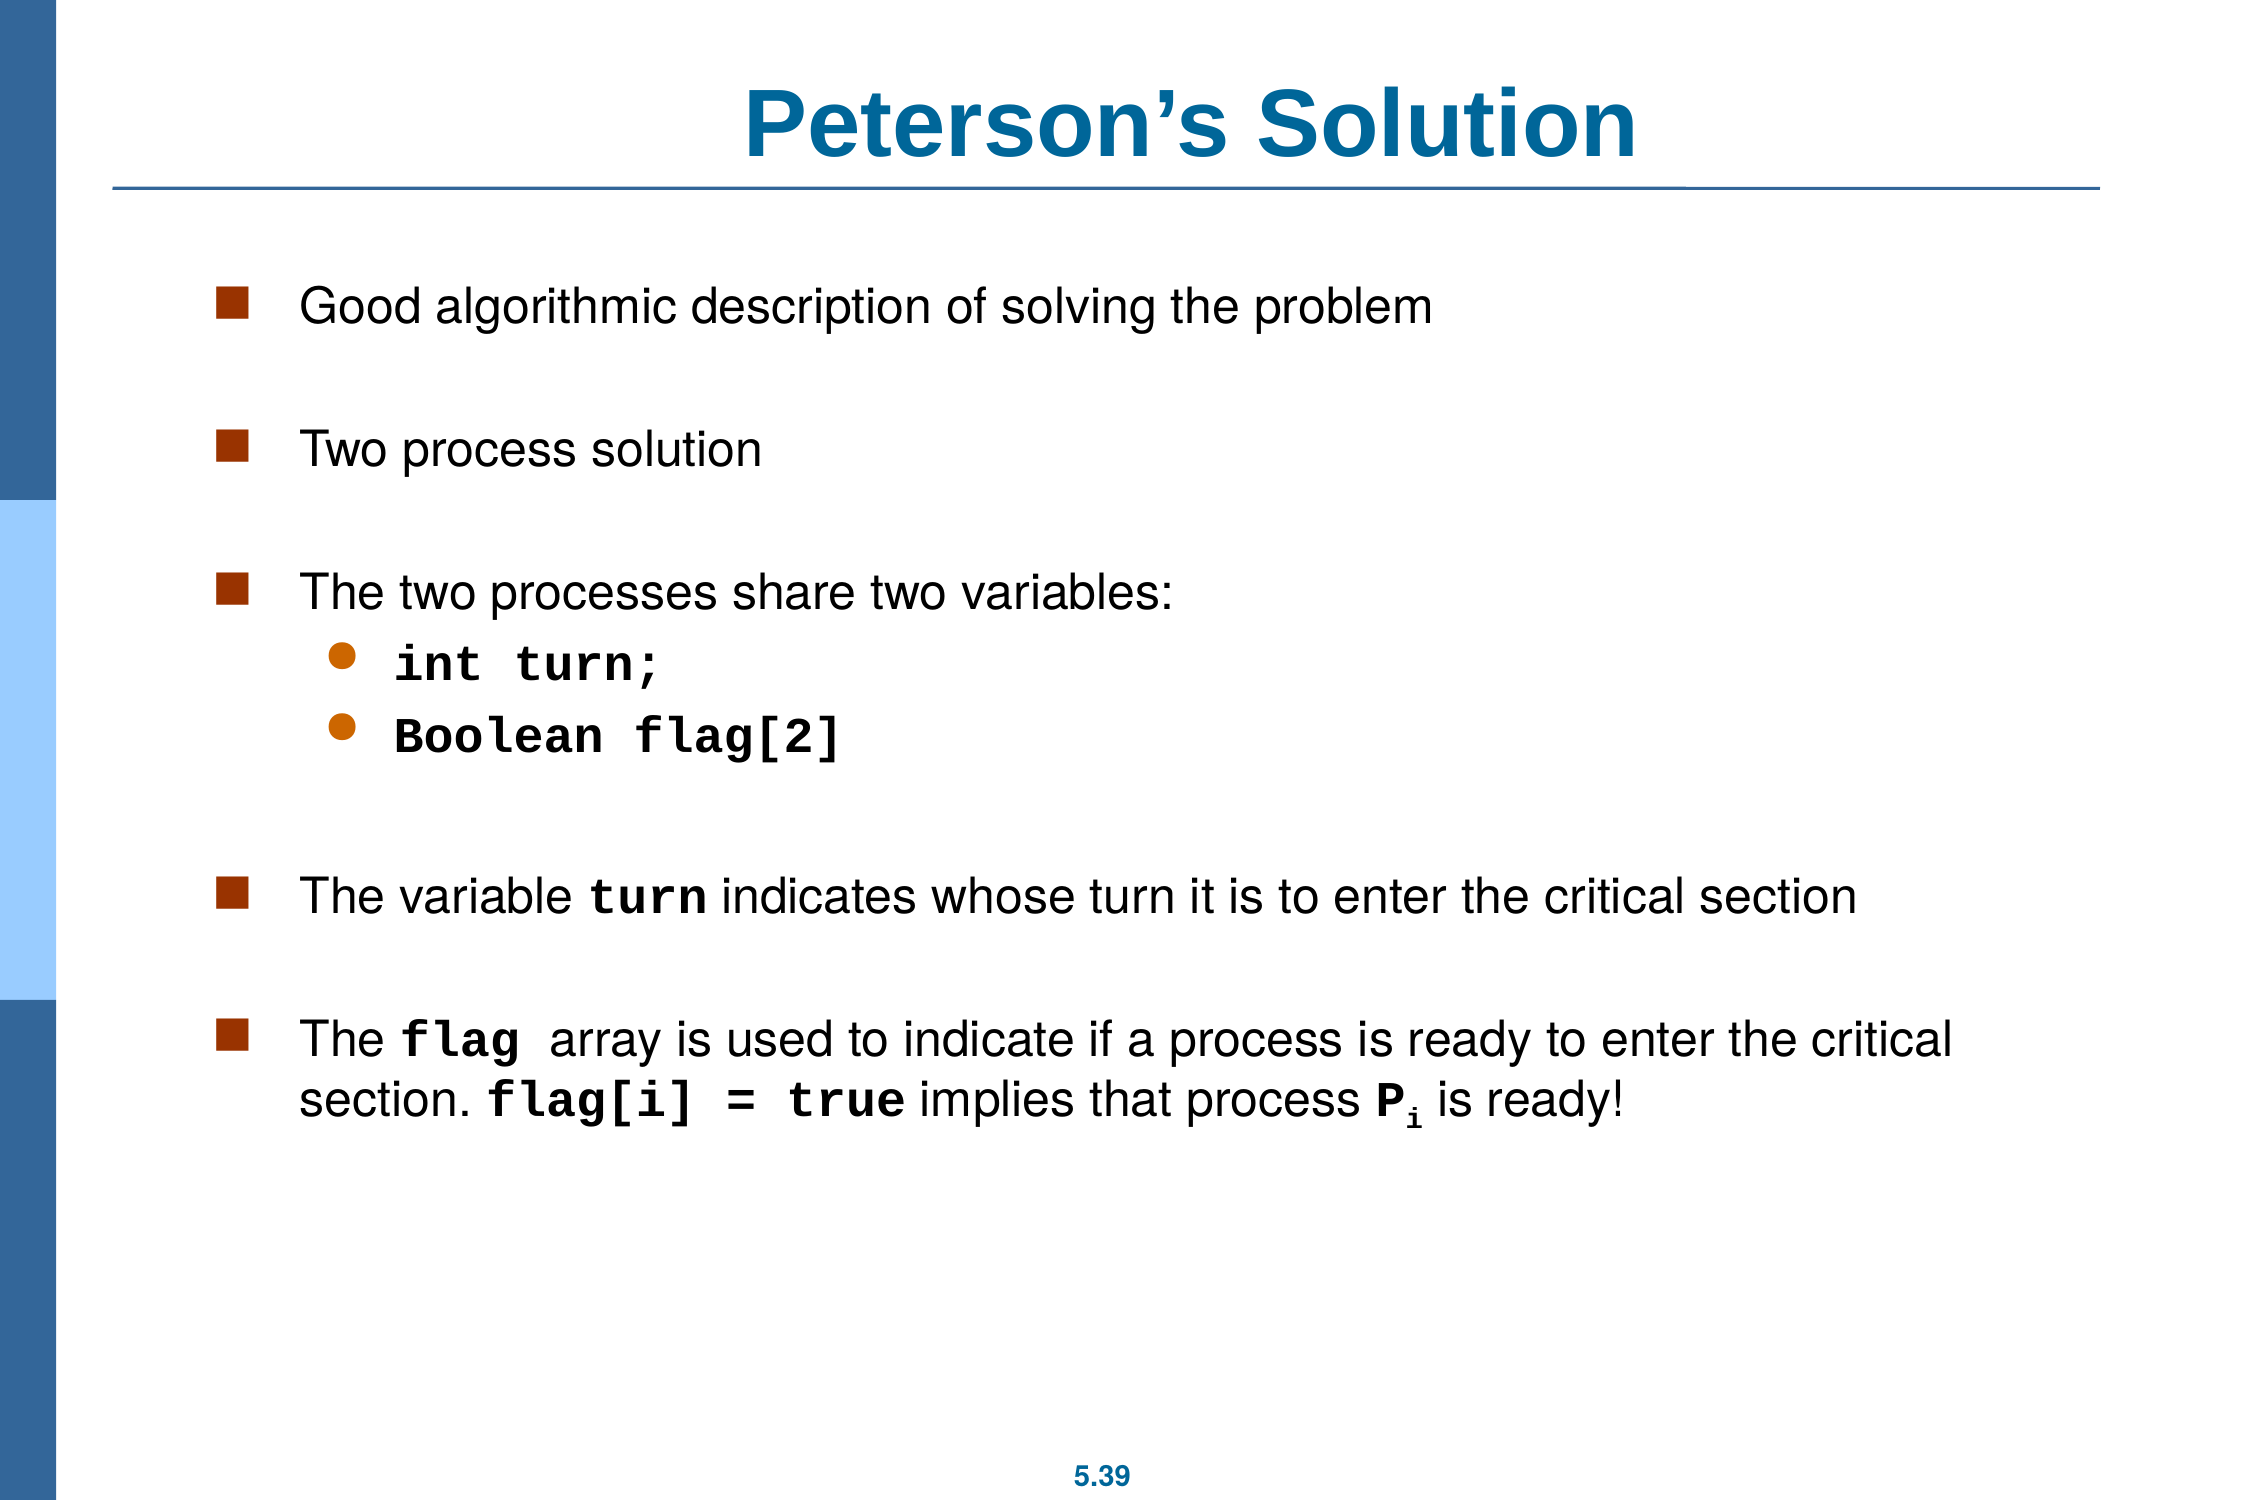

# Peterson’s Solution
Good algorithmic description of solving the problem

Two process solution

The two processes share two variables:
int turn;
Boolean flag[2]

The variable turn indicates whose turn it is to enter the critical section

The flag array is used to indicate if a process is ready to enter the critical section. flag[i] = true implies that process Pi is ready!